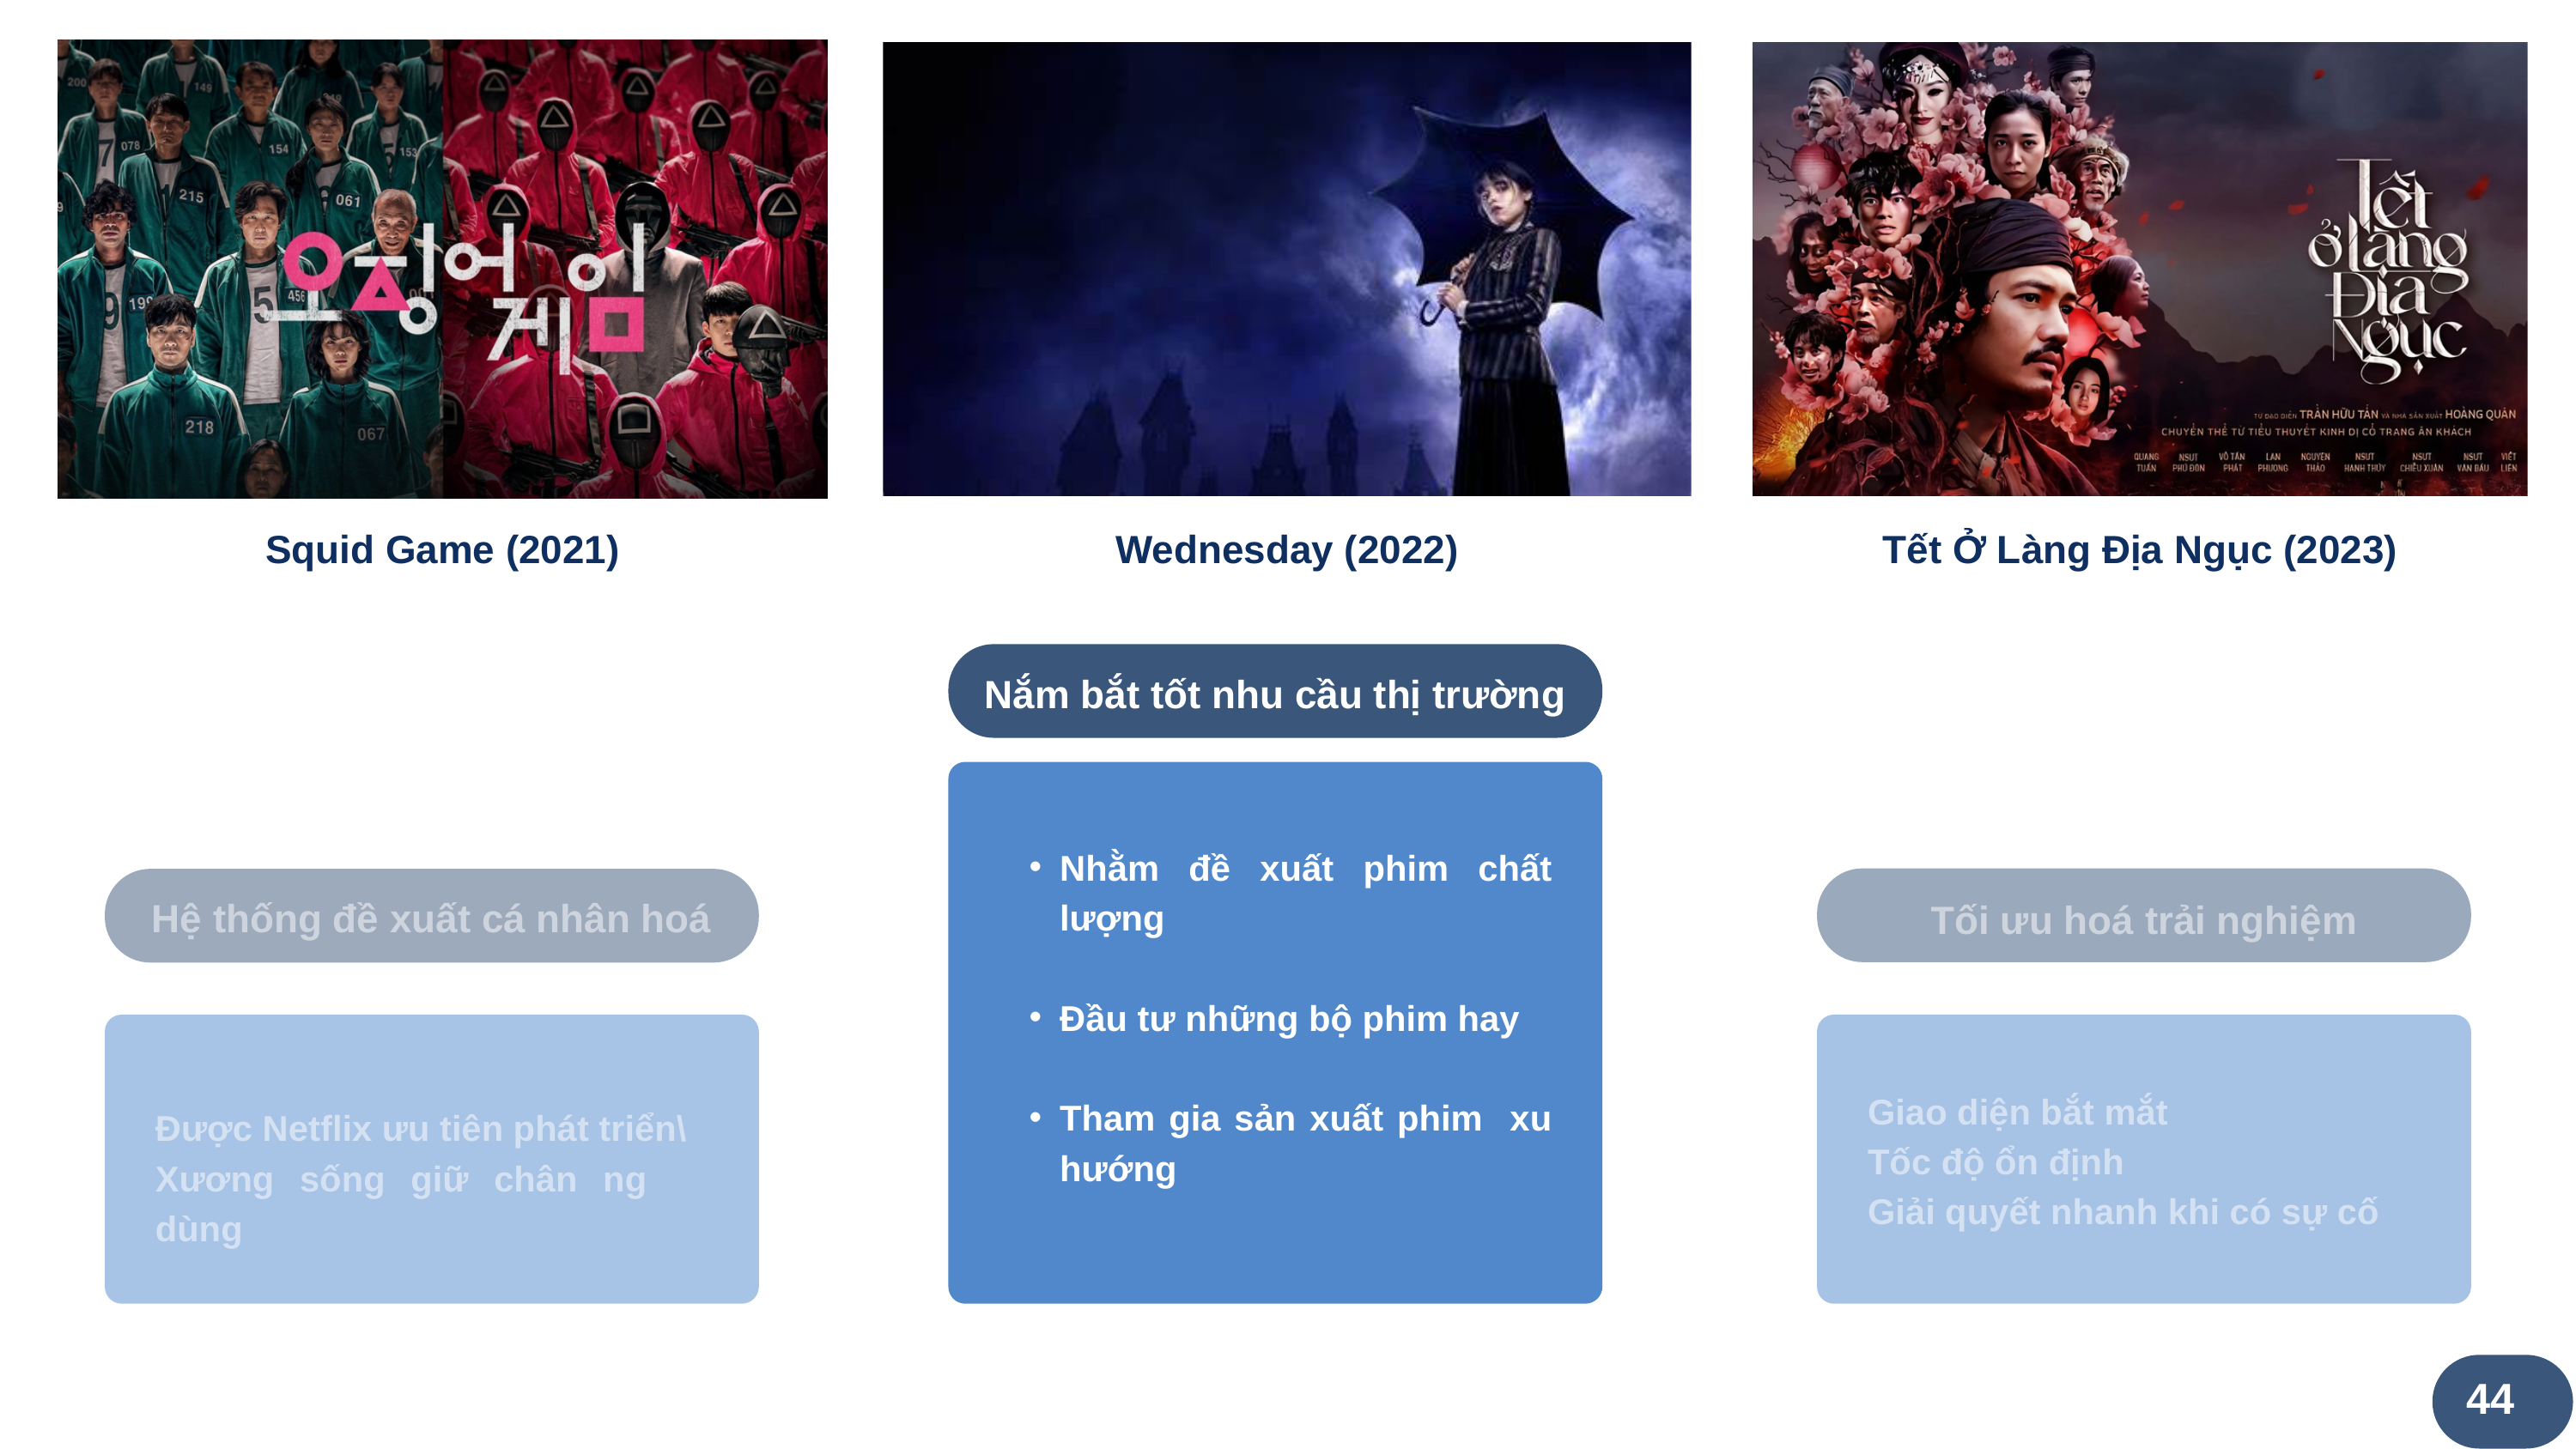

Squid Game (2021)
Wednesday (2022)
Tết Ở Làng Địa Ngục (2023)

Nắm bắt tốt nhu cầu thị trường

Nhằm đề xuất phim chất lượng

Đầu tư những bộ phim hay

Tham gia sản xuất phim  xu hướng

Hệ thống đề xuất cá nhân hoá
Tối ưu hoá trải nghiệm

Giao diện bắt mắt
Tốc độ ổn định
Giải quyết nhanh khi có sự cố
Được Netflix ưu tiên phát triển\
Xương sống giữ chân người dùng

44